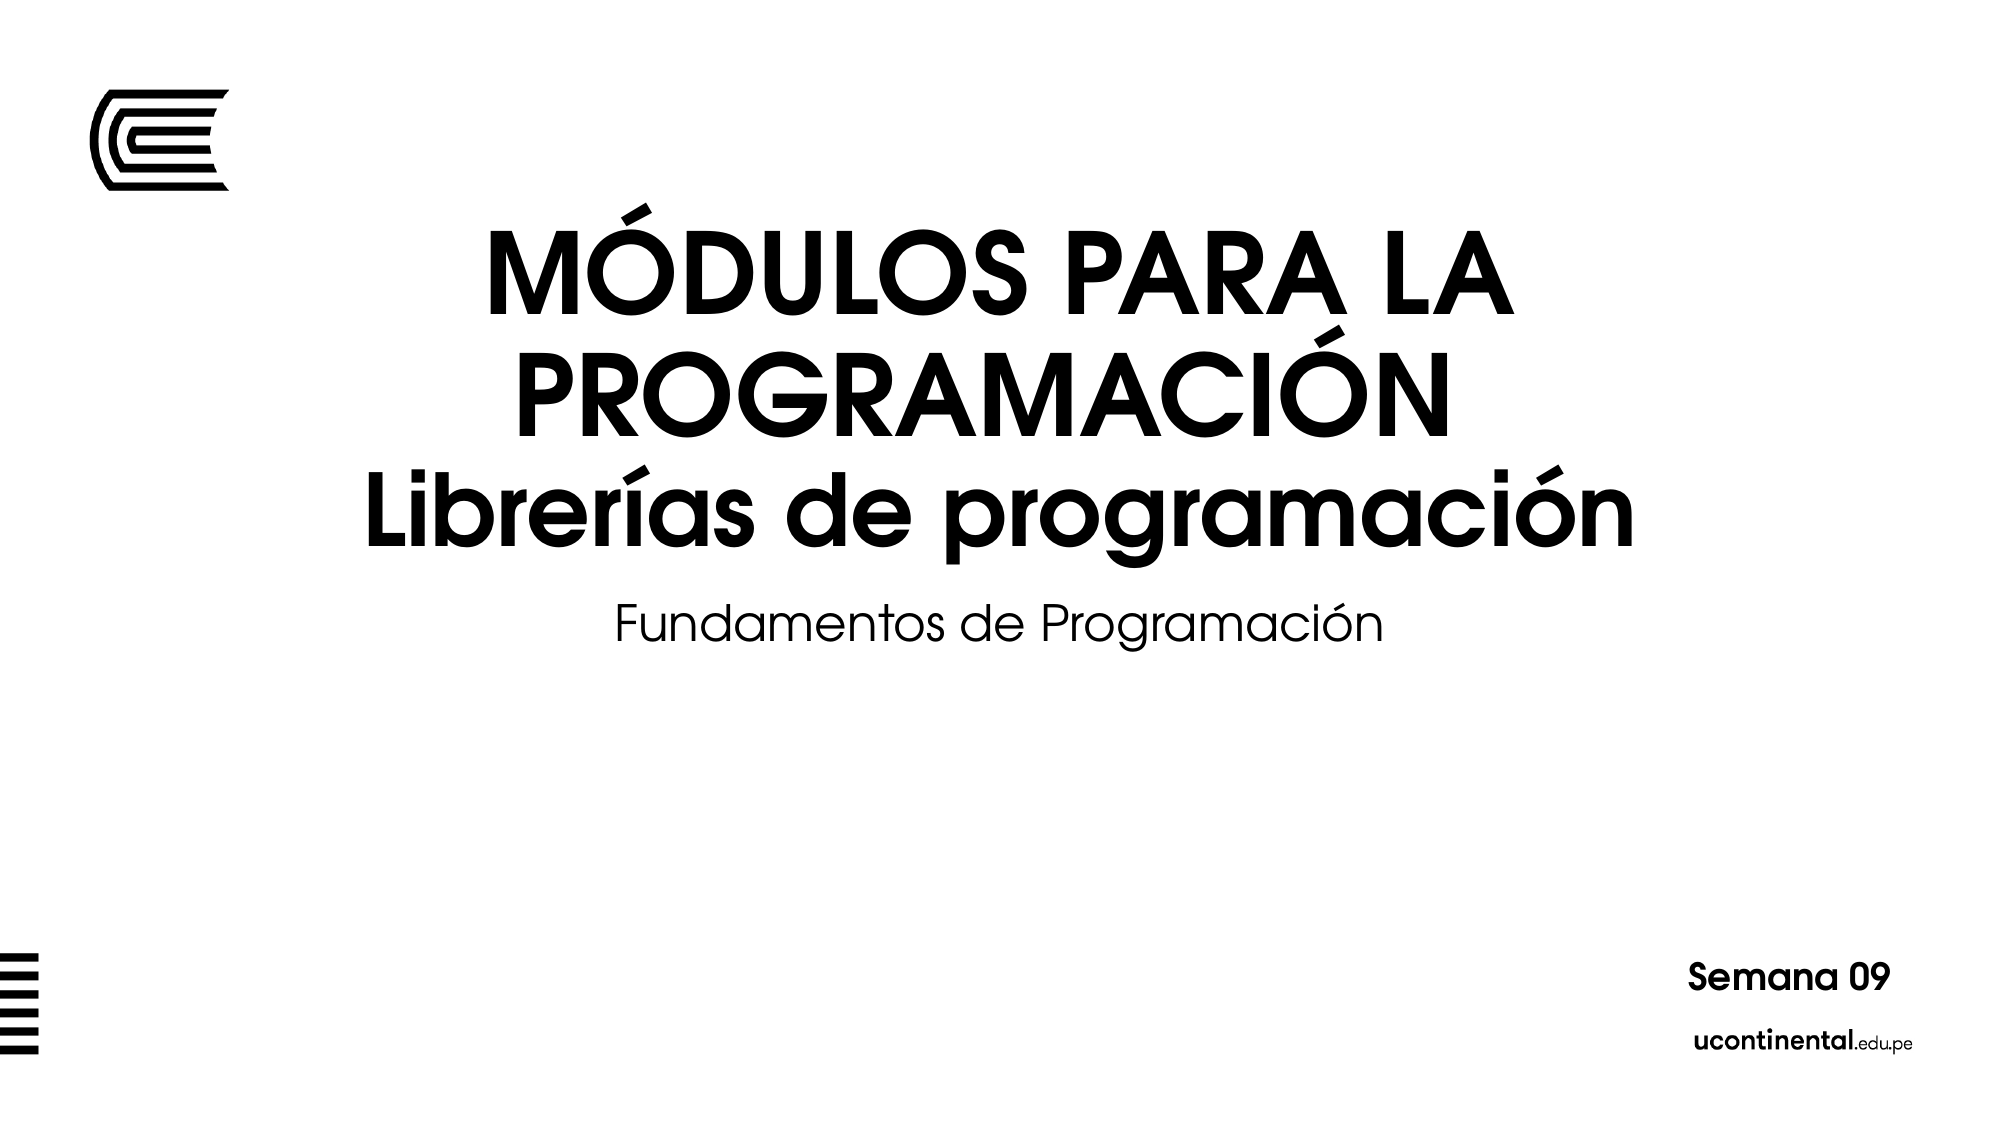

# MÓDULOS PARA LA PROGRAMACIÓN Librerías de programación
Fundamentos de Programación
Semana 09